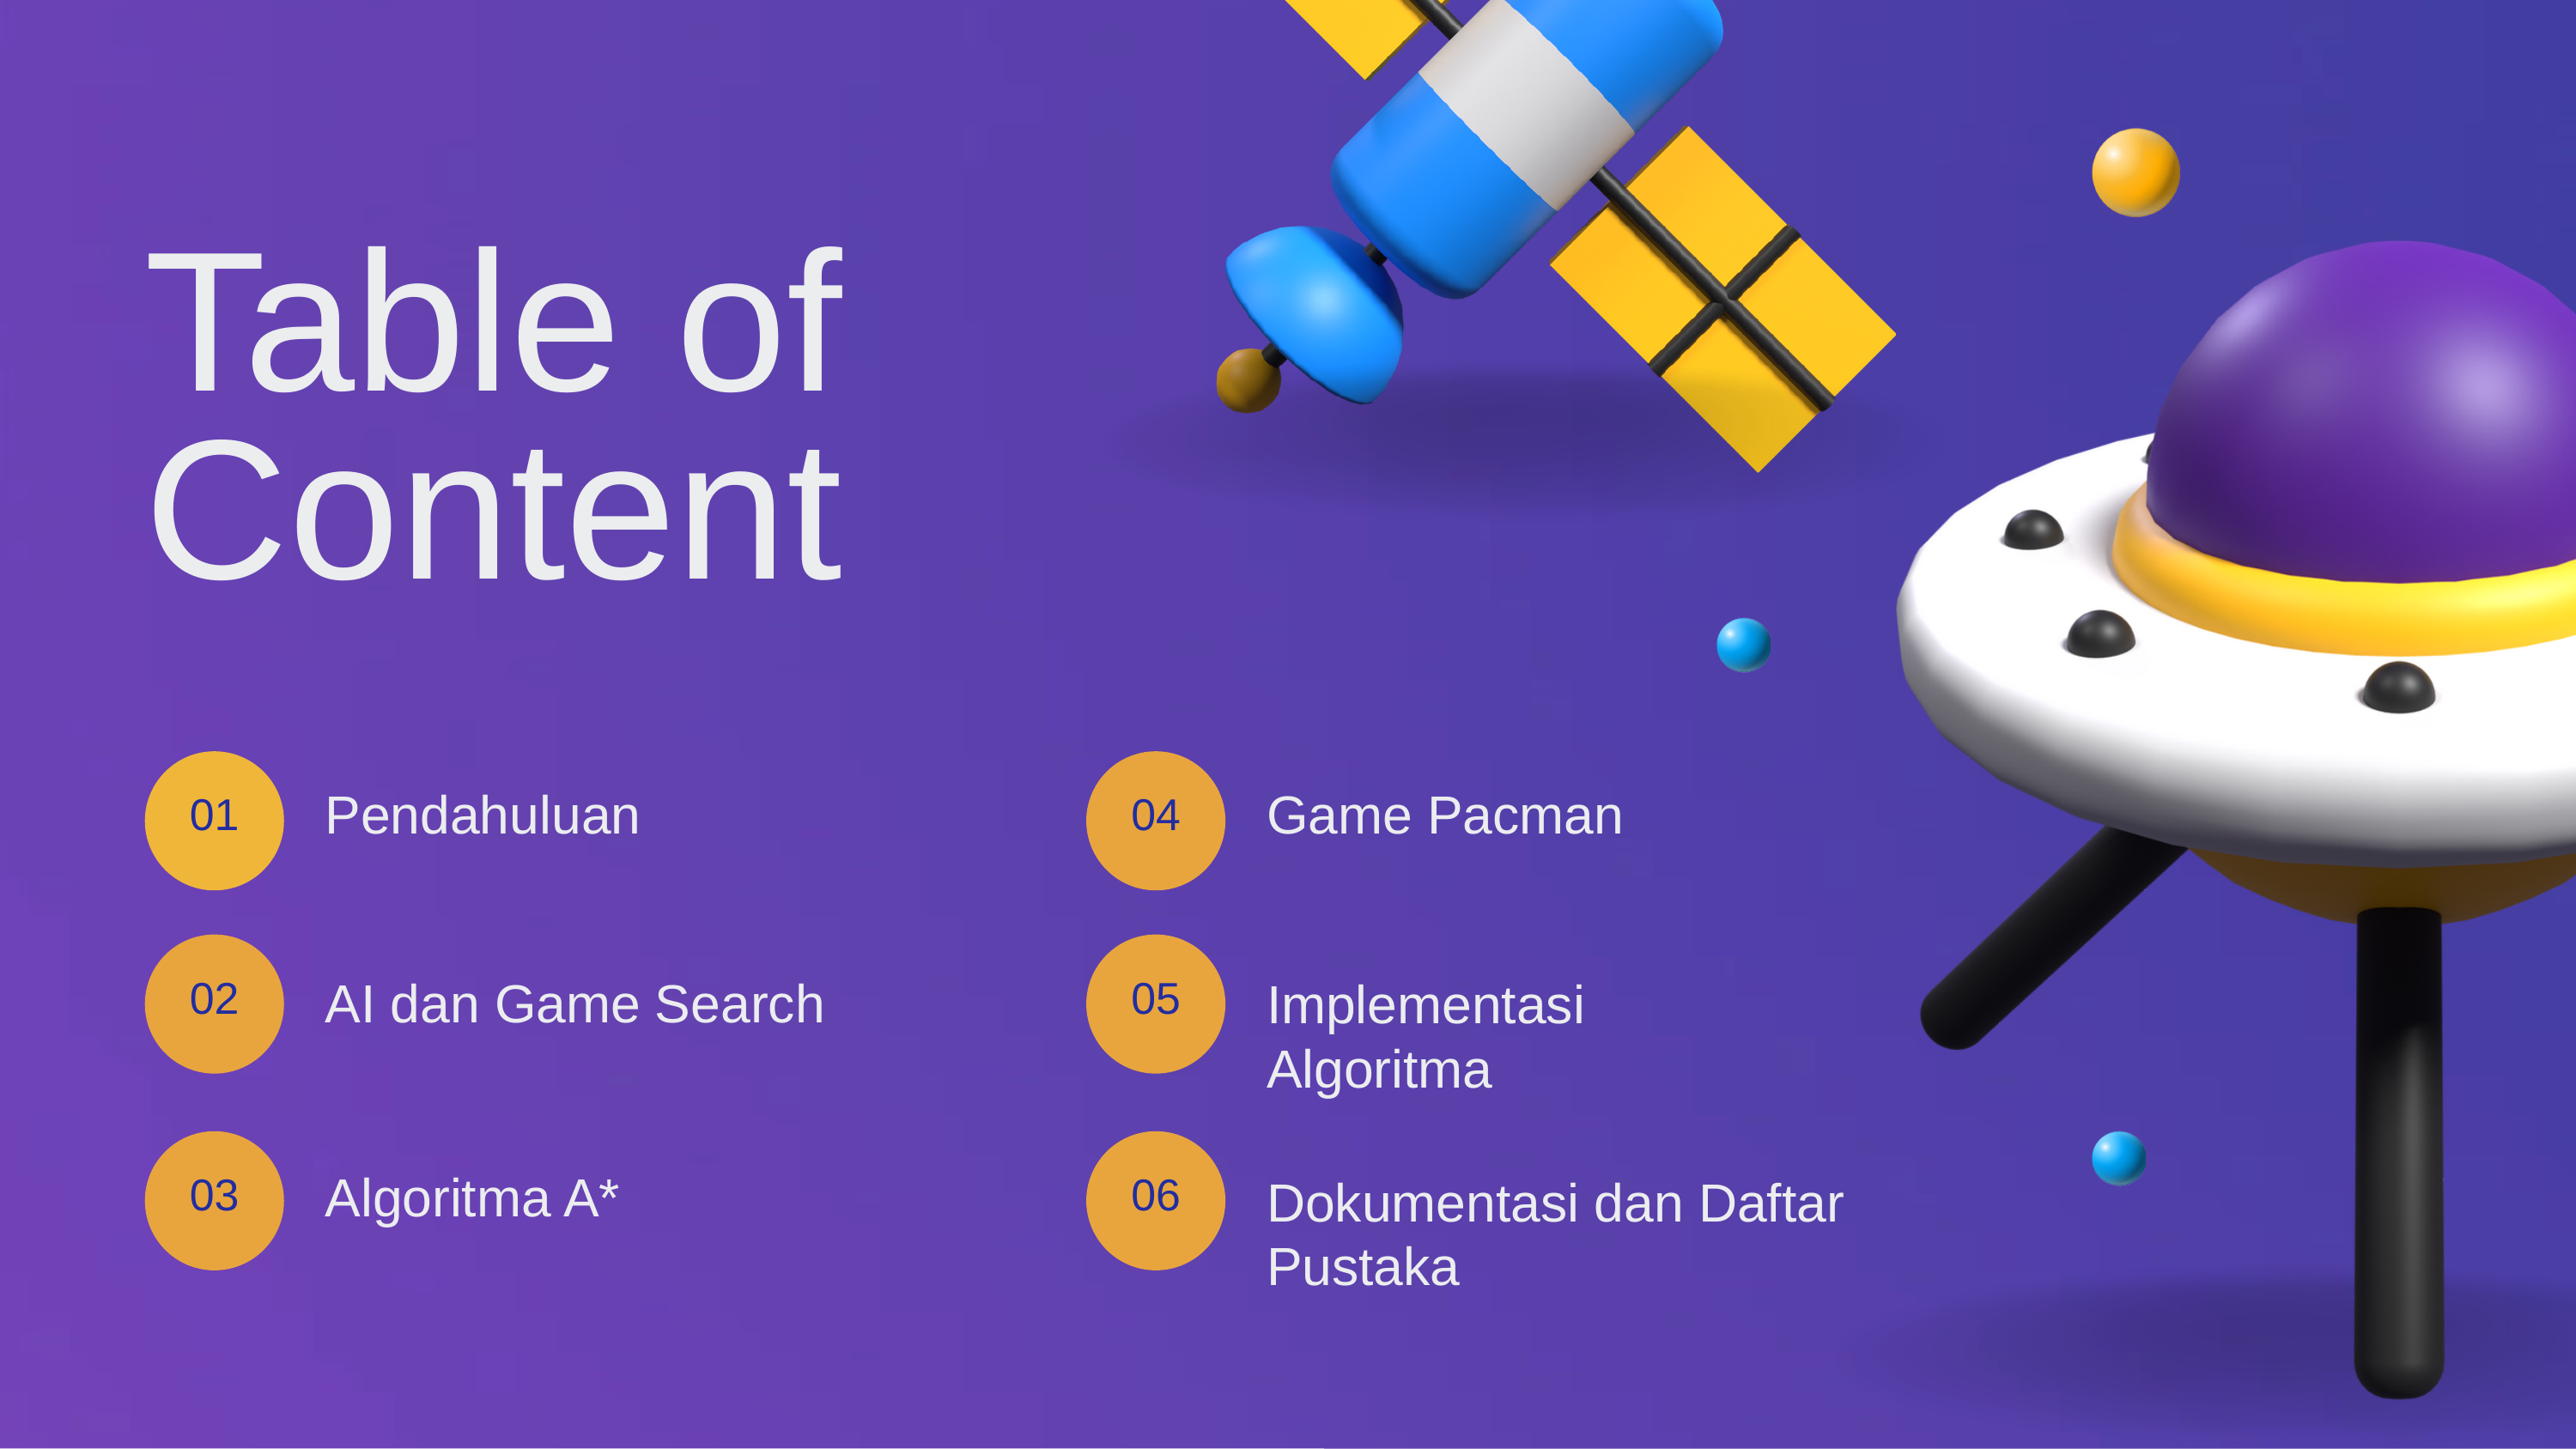

Table of

Content

Pendahuluan
Game Pacman
01
04

AI dan Game Search
Implementasi
Algoritma
02
05

Dokumentasi dan Daftar Pustaka
03
06
Algoritma A*